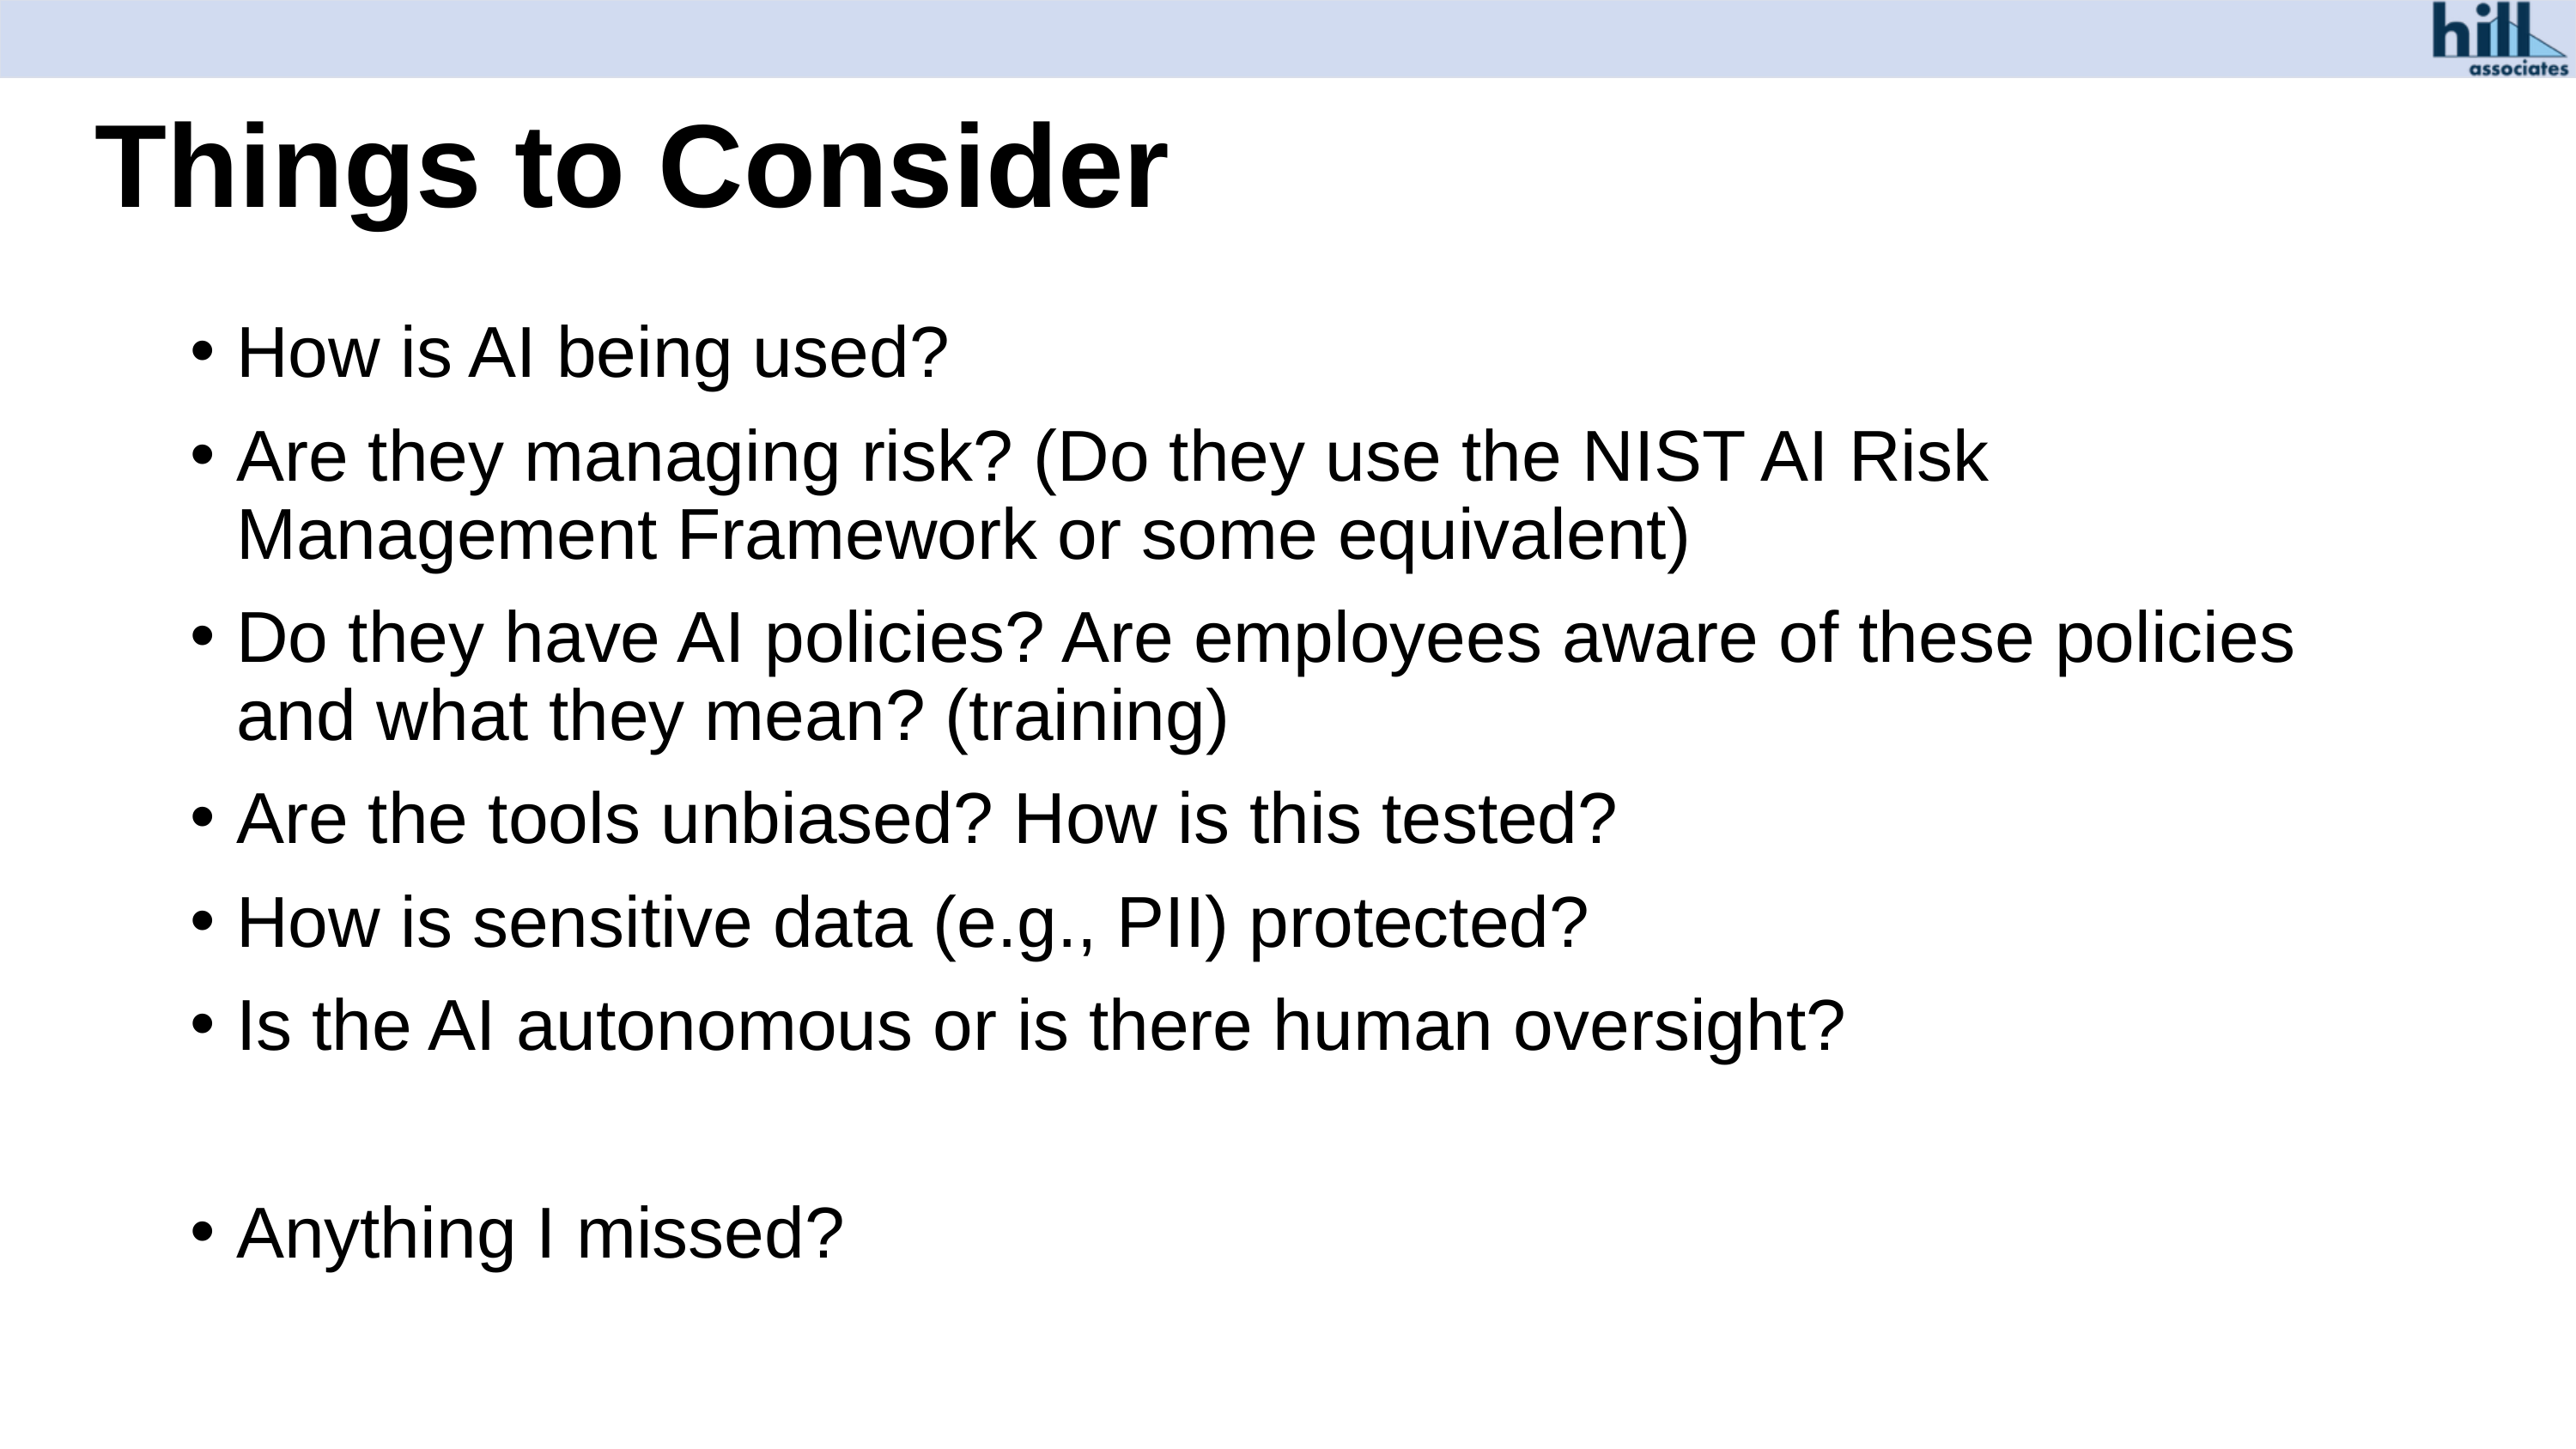

# Things to Consider
How is AI being used?
Are they managing risk? (Do they use the NIST AI Risk Management Framework or some equivalent)
Do they have AI policies? Are employees aware of these policies and what they mean? (training)
Are the tools unbiased? How is this tested?
How is sensitive data (e.g., PII) protected?
Is the AI autonomous or is there human oversight?

Anything I missed?